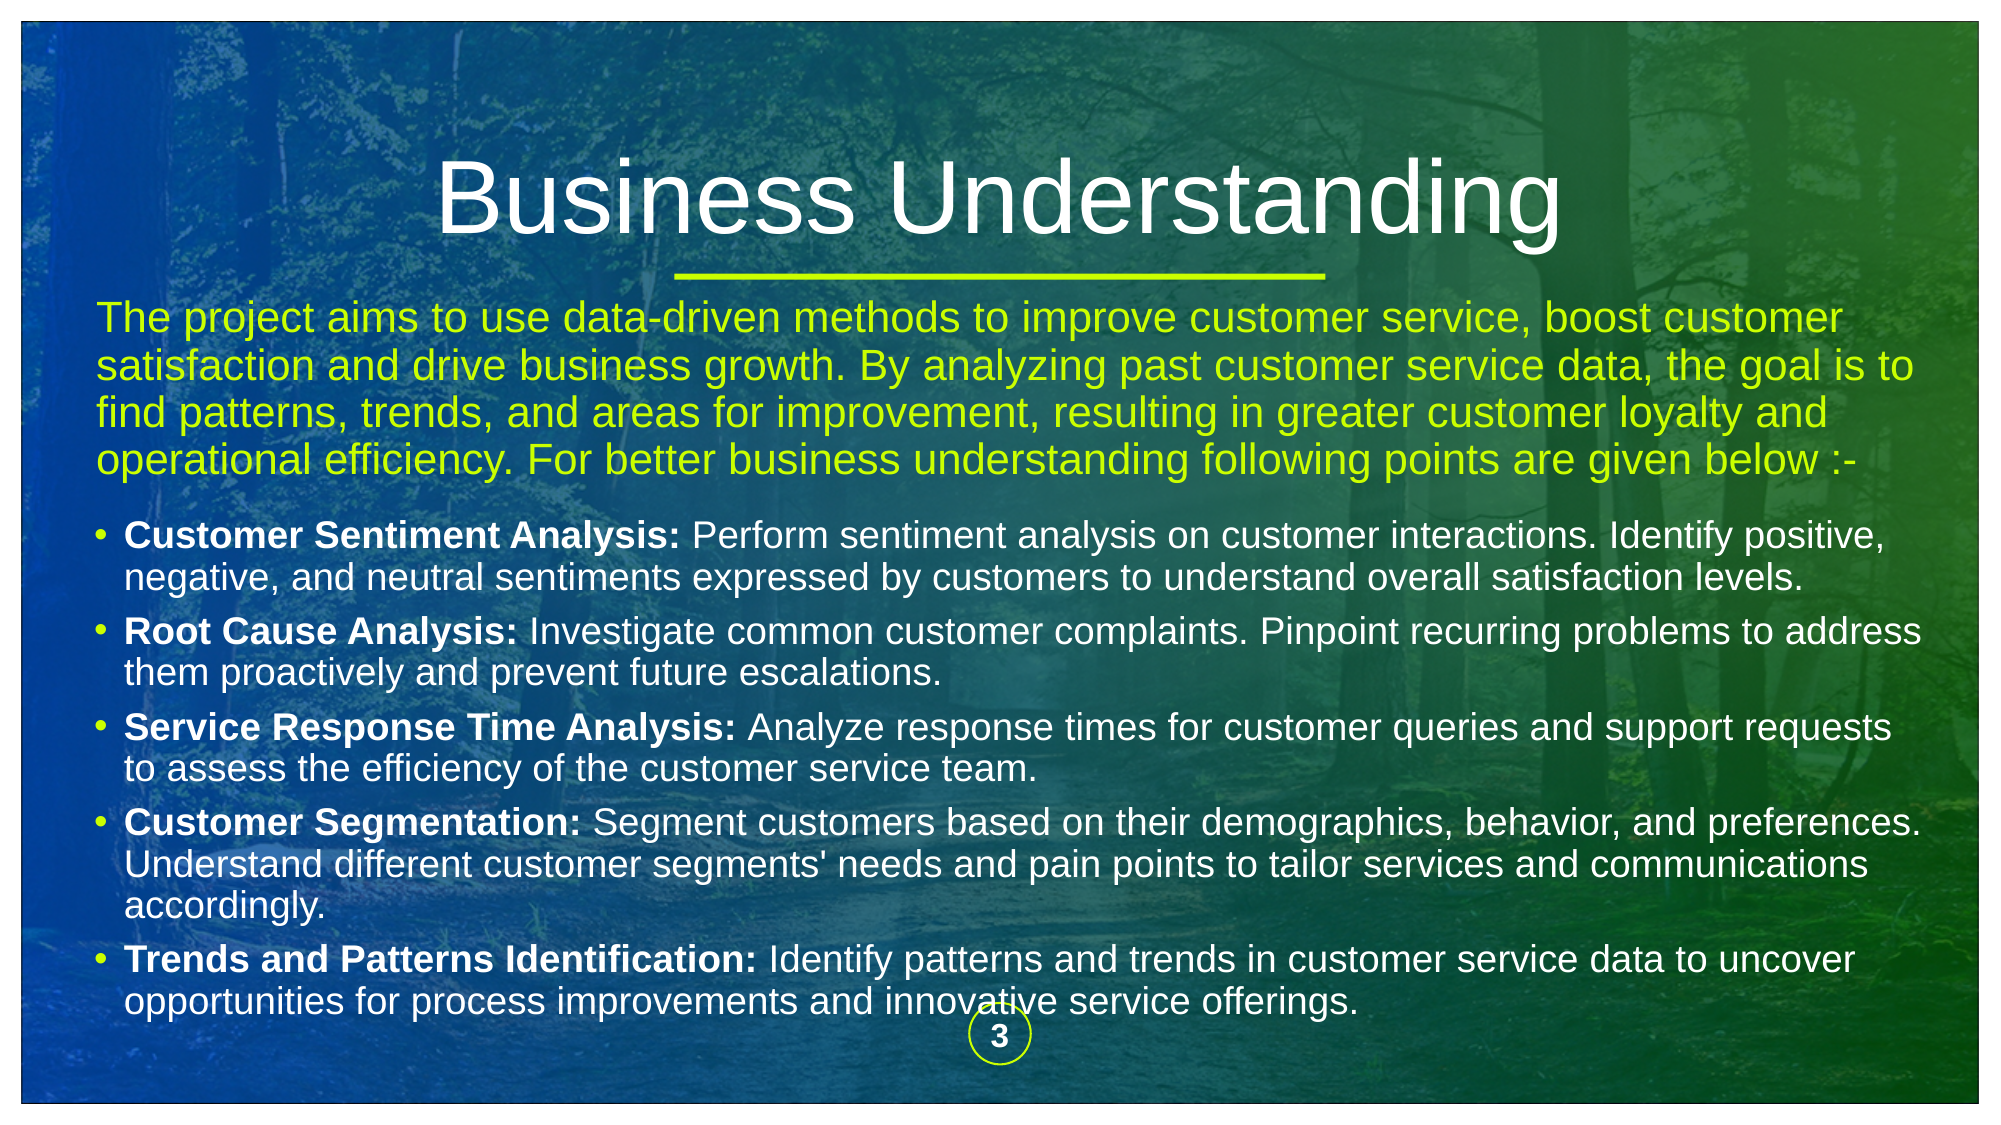

# Business Understanding
The project aims to use data-driven methods to improve customer service, boost customer satisfaction and drive business growth. By analyzing past customer service data, the goal is to find patterns, trends, and areas for improvement, resulting in greater customer loyalty and operational efficiency. For better business understanding following points are given below :-
Customer Sentiment Analysis: Perform sentiment analysis on customer interactions. Identify positive, negative, and neutral sentiments expressed by customers to understand overall satisfaction levels.
Root Cause Analysis: Investigate common customer complaints. Pinpoint recurring problems to address them proactively and prevent future escalations.
Service Response Time Analysis: Analyze response times for customer queries and support requests to assess the efficiency of the customer service team.
Customer Segmentation: Segment customers based on their demographics, behavior, and preferences. Understand different customer segments' needs and pain points to tailor services and communications accordingly.
Trends and Patterns Identification: Identify patterns and trends in customer service data to uncover opportunities for process improvements and innovative service offerings.

3